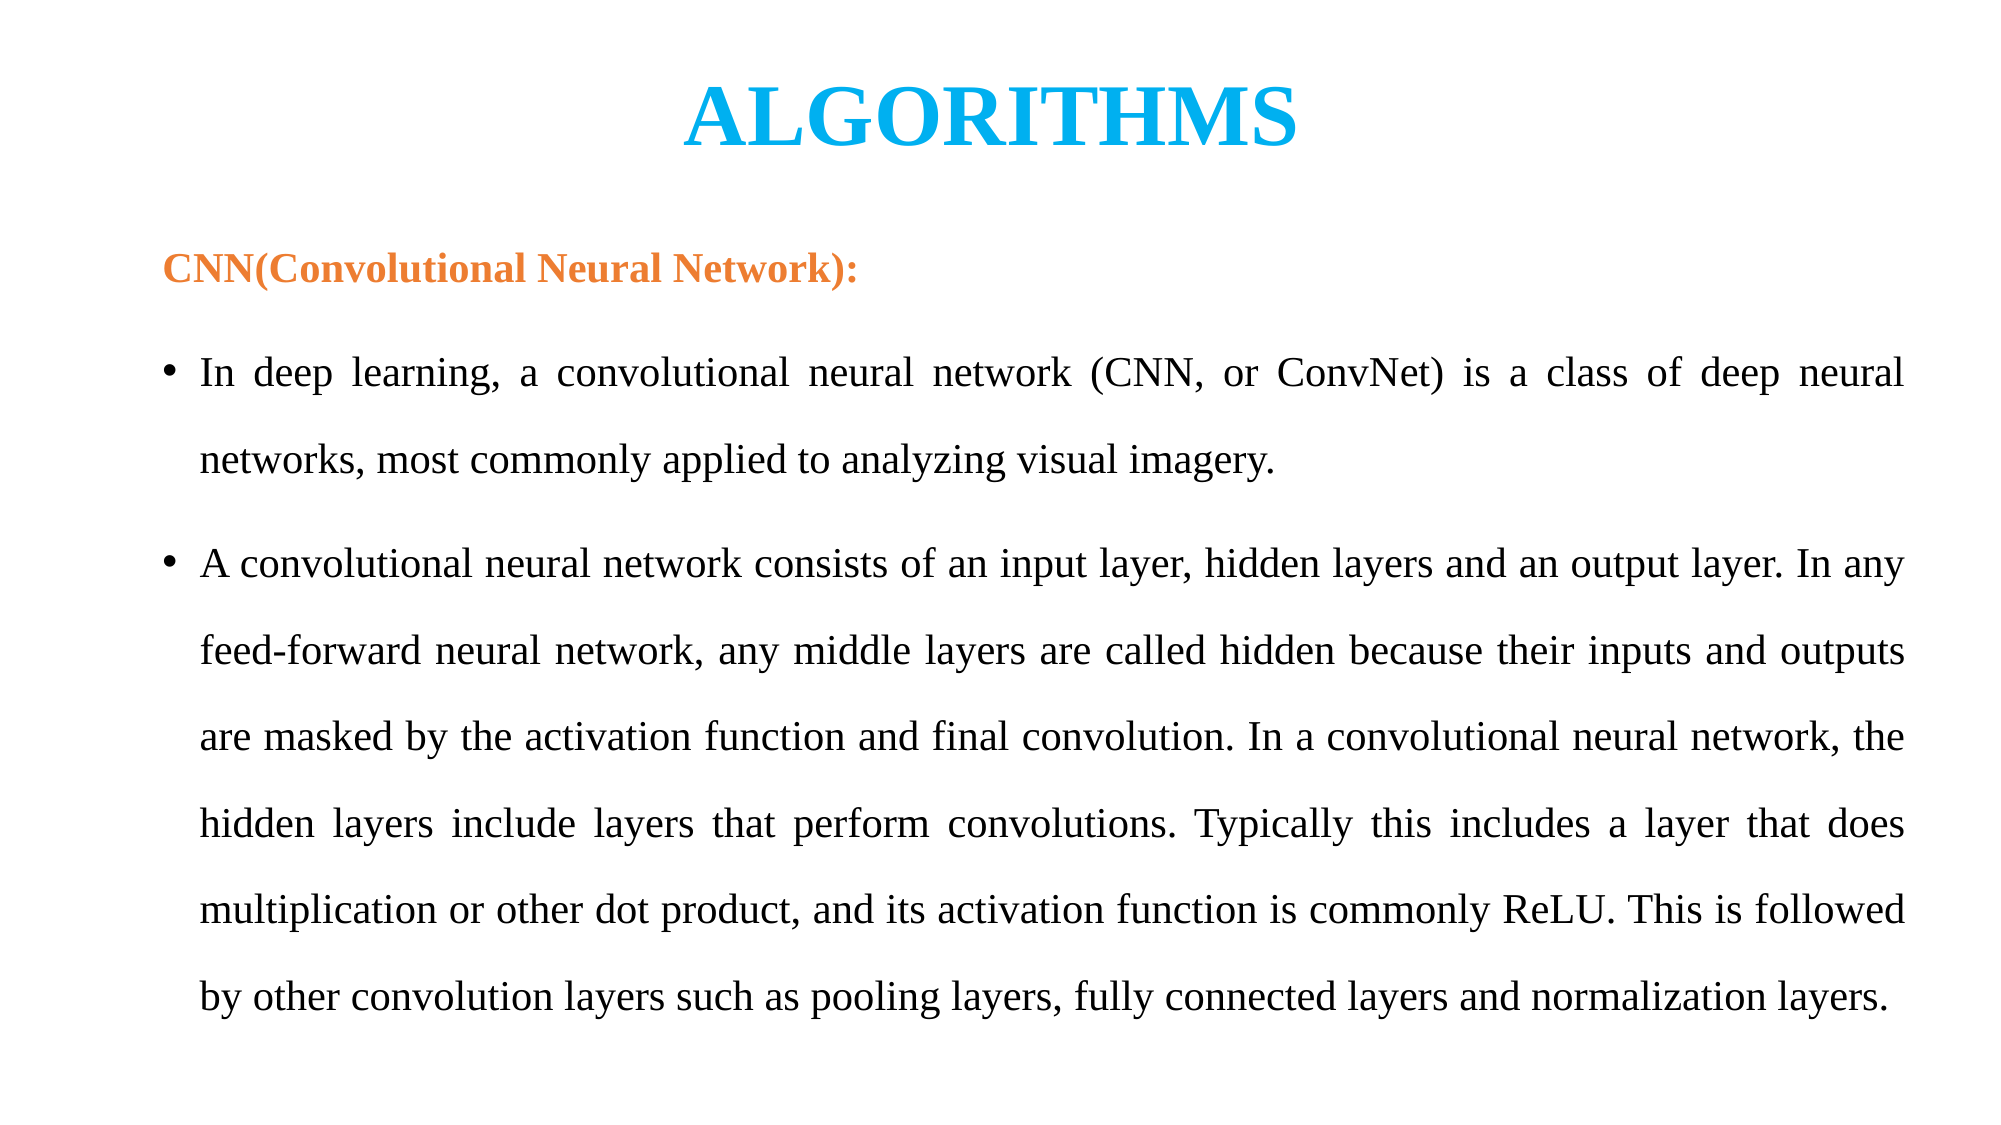

# ALGORITHMS
CNN(Convolutional Neural Network):
In deep learning, a convolutional neural network (CNN, or ConvNet) is a class of deep neural networks, most commonly applied to analyzing visual imagery.
A convolutional neural network consists of an input layer, hidden layers and an output layer. In any feed-forward neural network, any middle layers are called hidden because their inputs and outputs are masked by the activation function and final convolution. In a convolutional neural network, the hidden layers include layers that perform convolutions. Typically this includes a layer that does multiplication or other dot product, and its activation function is commonly ReLU. This is followed by other convolution layers such as pooling layers, fully connected layers and normalization layers.